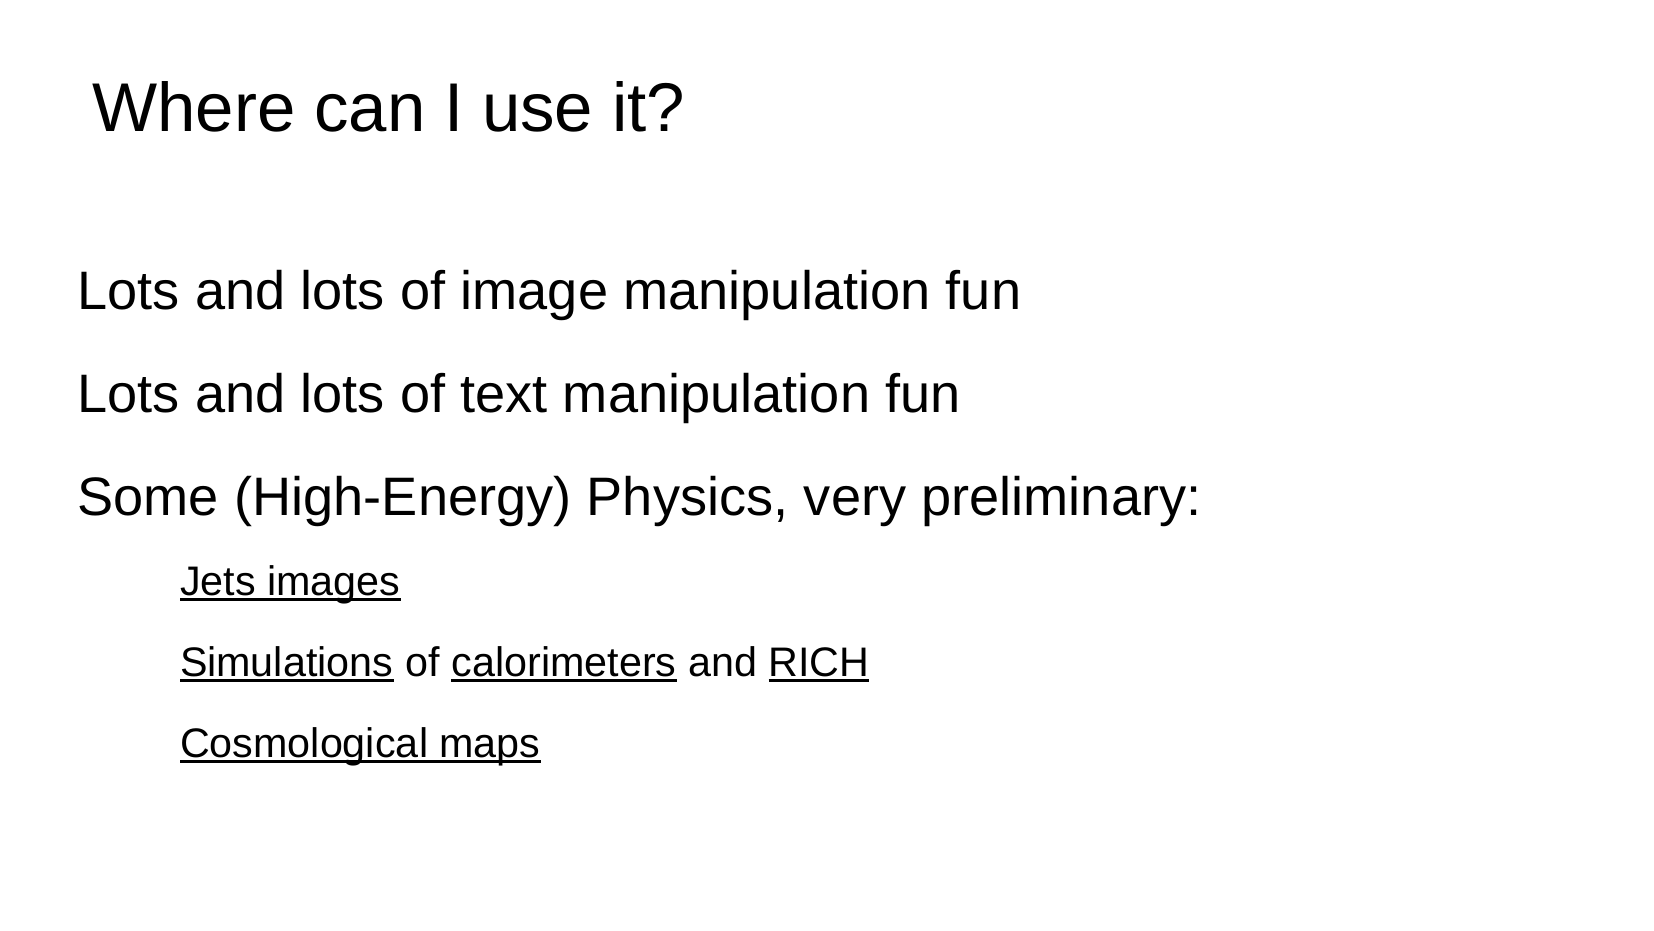

# Where can I use it?
Lots and lots of image manipulation fun
Lots and lots of text manipulation fun
Some (High-Energy) Physics, very preliminary:
Jets images
Simulations of calorimeters and RICH
Cosmological maps